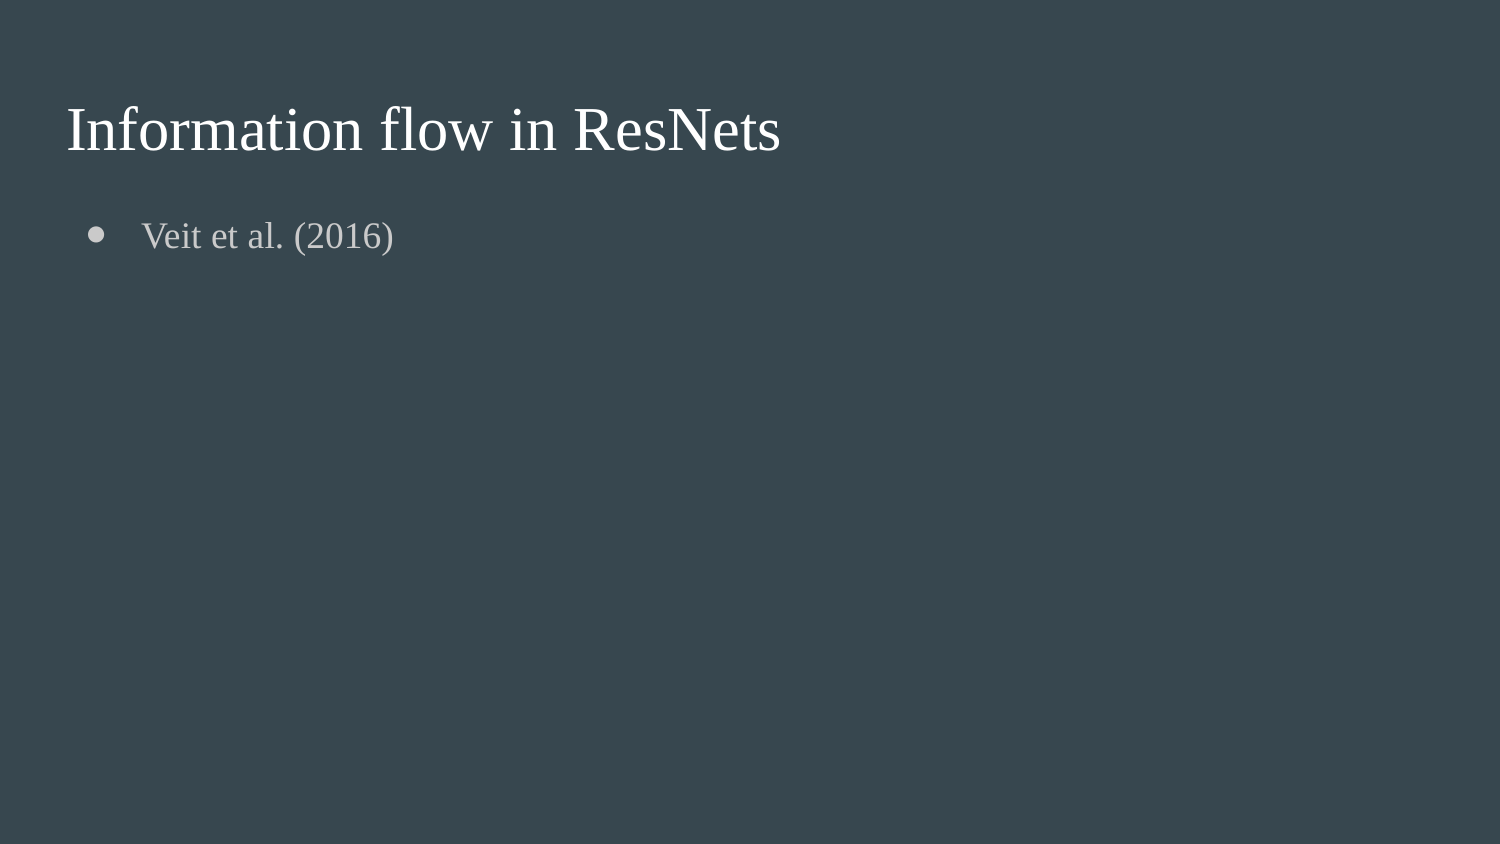

# Information flow in ResNets
Veit et al. (2016)